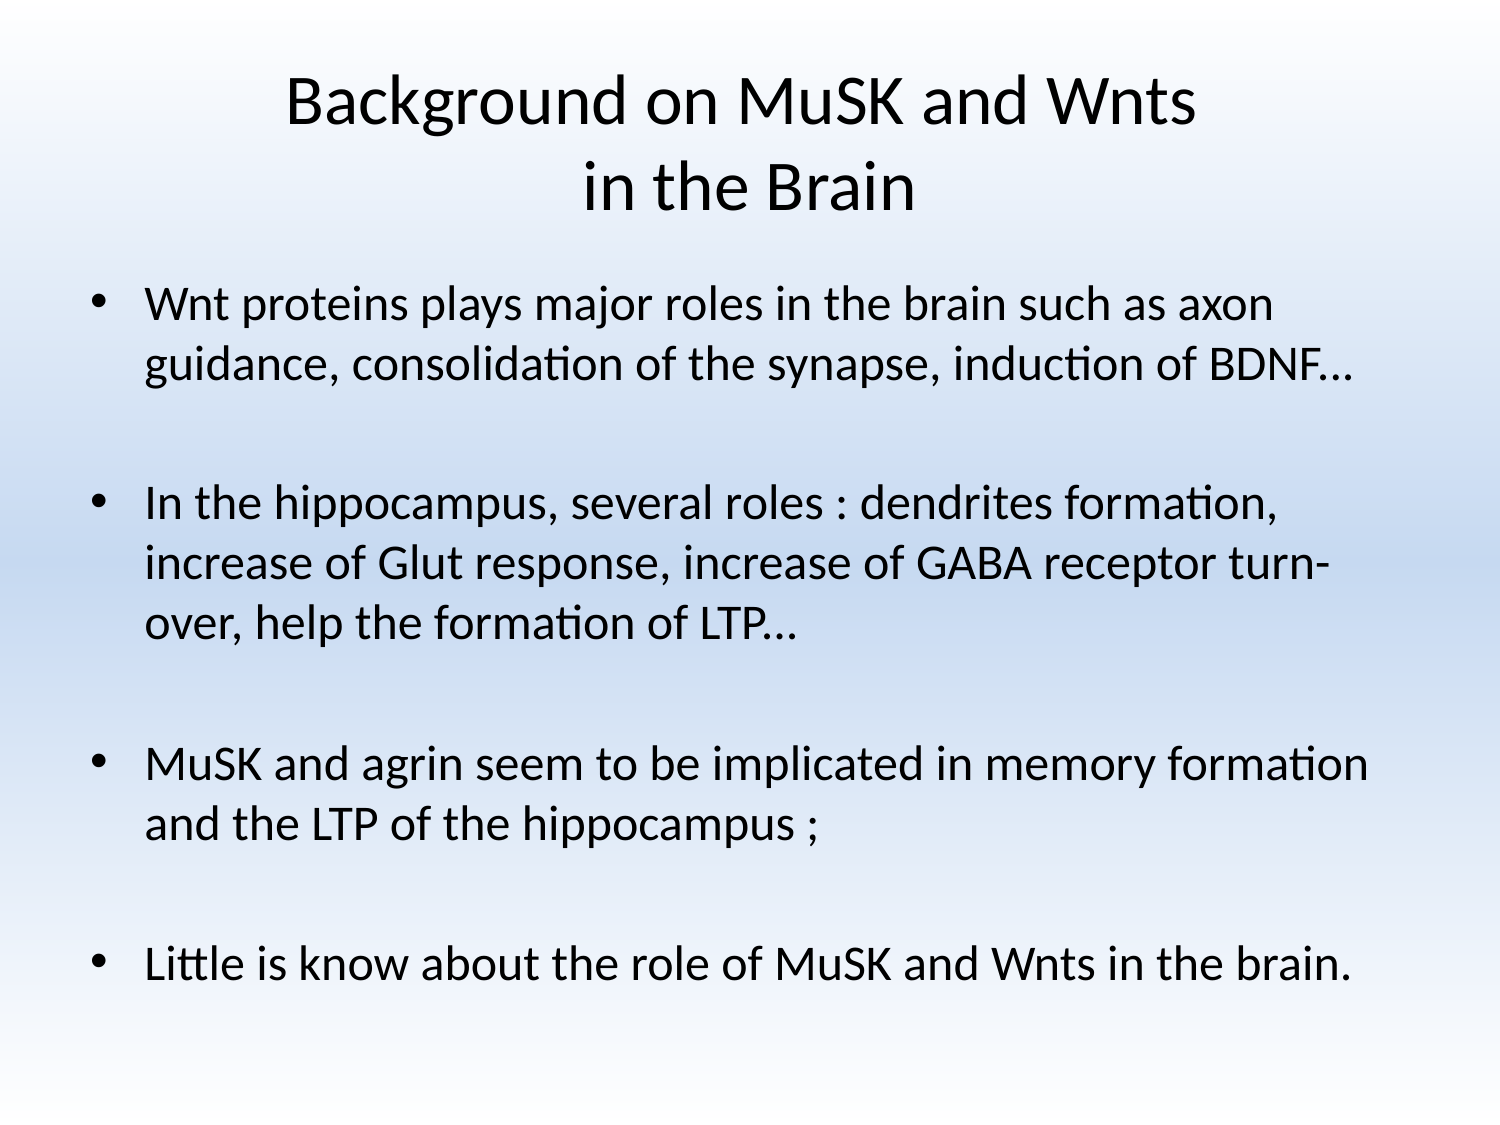

# Background on MuSK and Wnts in the Brain
Wnt proteins plays major roles in the brain such as axon guidance, consolidation of the synapse, induction of BDNF...

In the hippocampus, several roles : dendrites formation, increase of Glut response, increase of GABA receptor turn-over, help the formation of LTP...

MuSK and agrin seem to be implicated in memory formation and the LTP of the hippocampus ;

Little is know about the role of MuSK and Wnts in the brain.